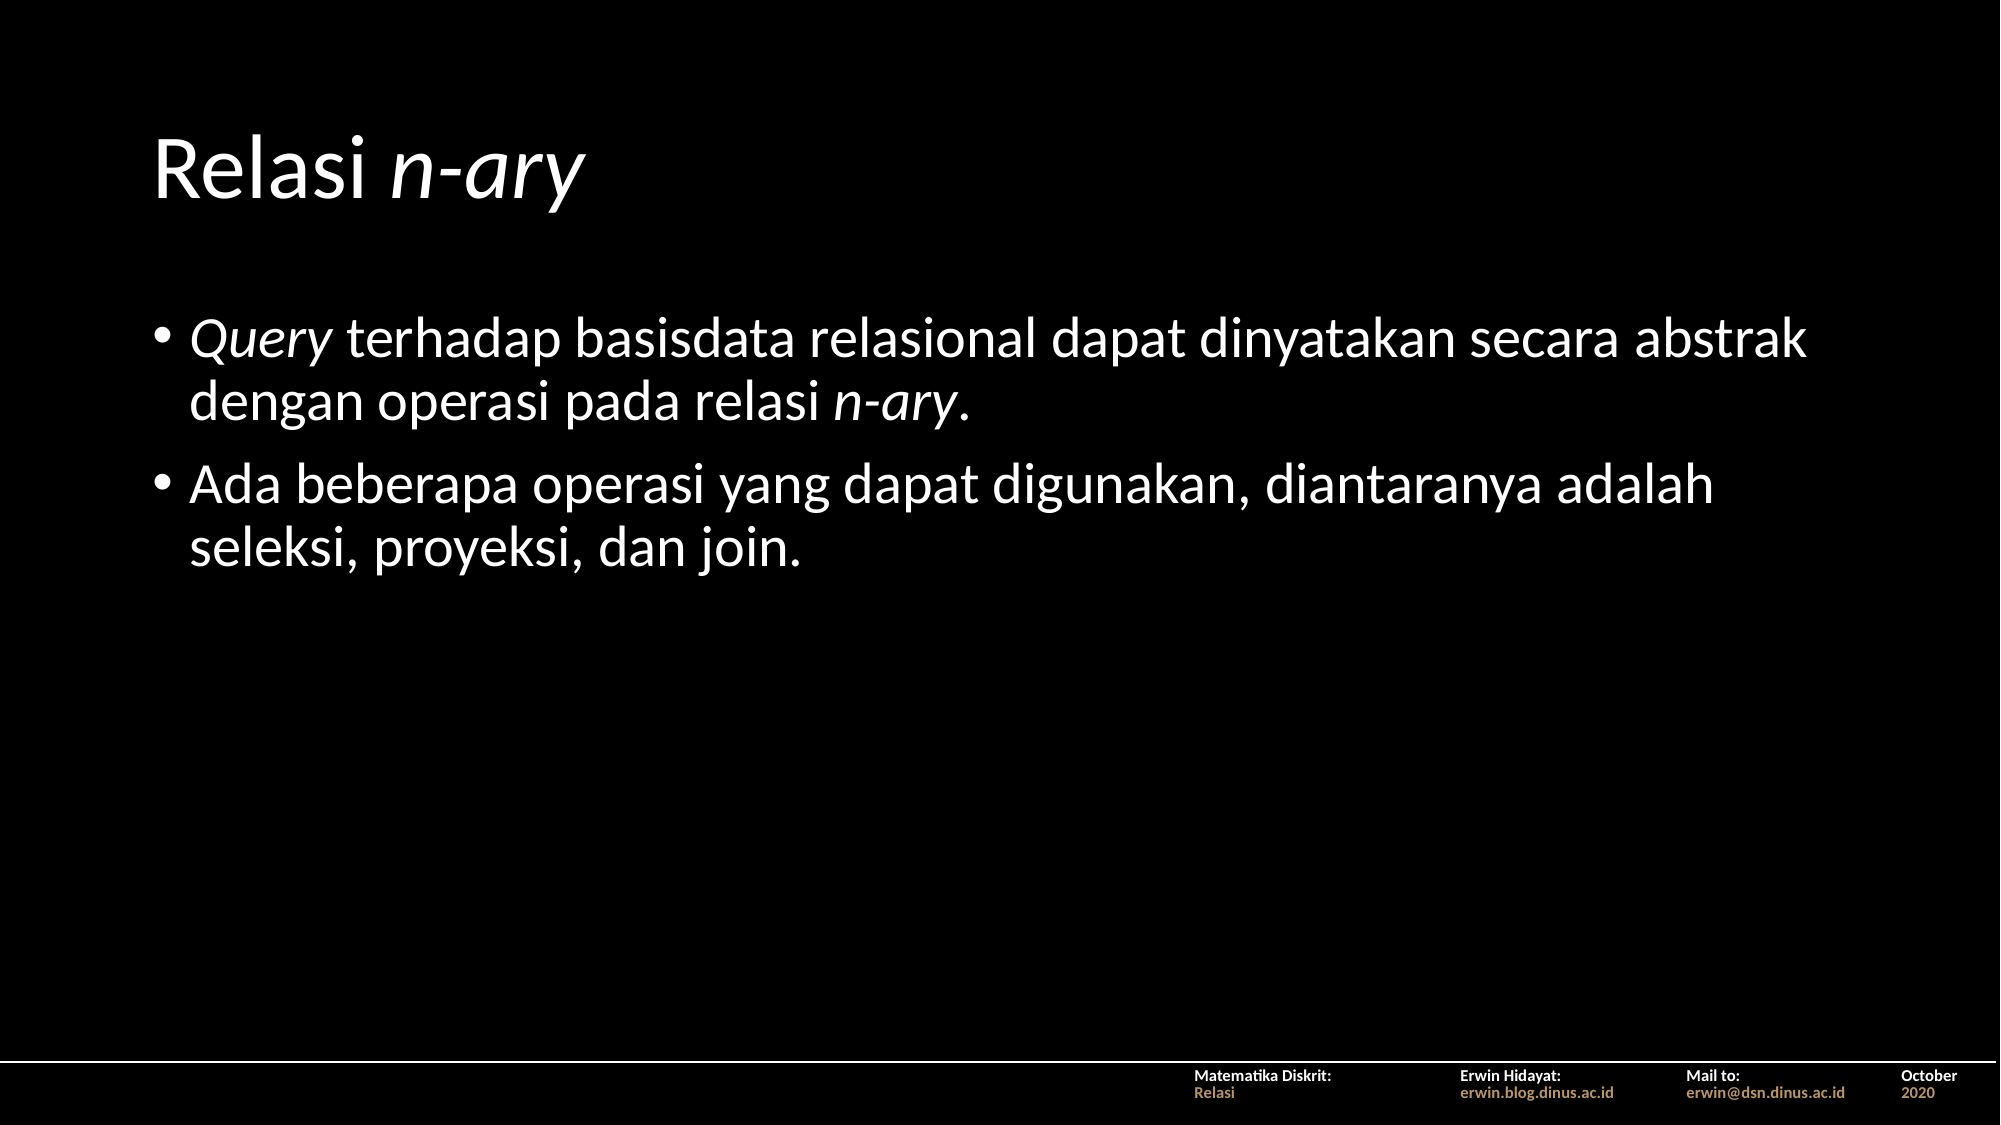

# Relasi n-ary
Query terhadap basisdata relasional dapat dinyatakan secara abstrak dengan operasi pada relasi n-ary.
Ada beberapa operasi yang dapat digunakan, diantaranya adalah seleksi, proyeksi, dan join.